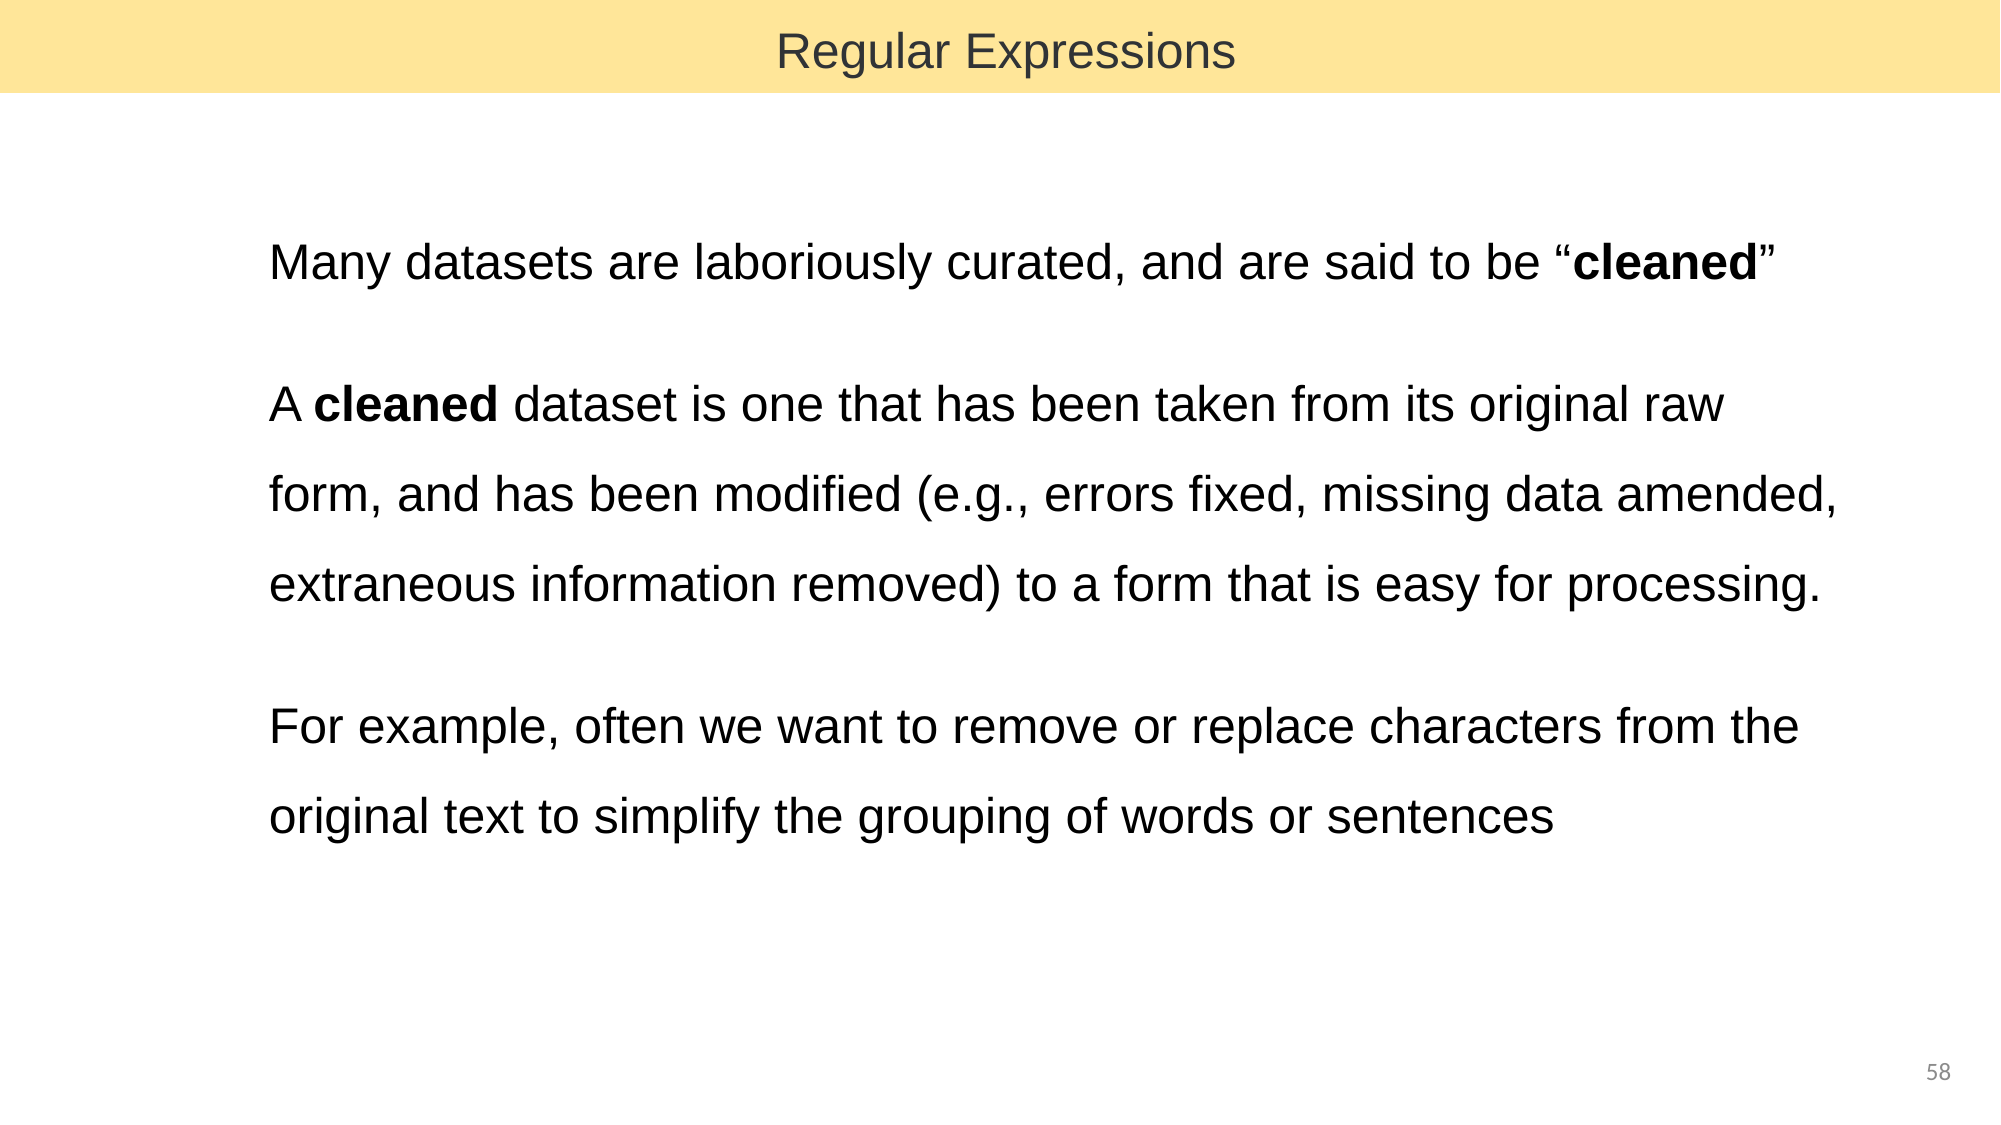

Regular Expressions
Many datasets are laboriously curated, and are said to be “cleaned”
A cleaned dataset is one that has been taken from its original raw form, and has been modified (e.g., errors fixed, missing data amended, extraneous information removed) to a form that is easy for processing.
For example, often we want to remove or replace characters from the original text to simplify the grouping of words or sentences
58